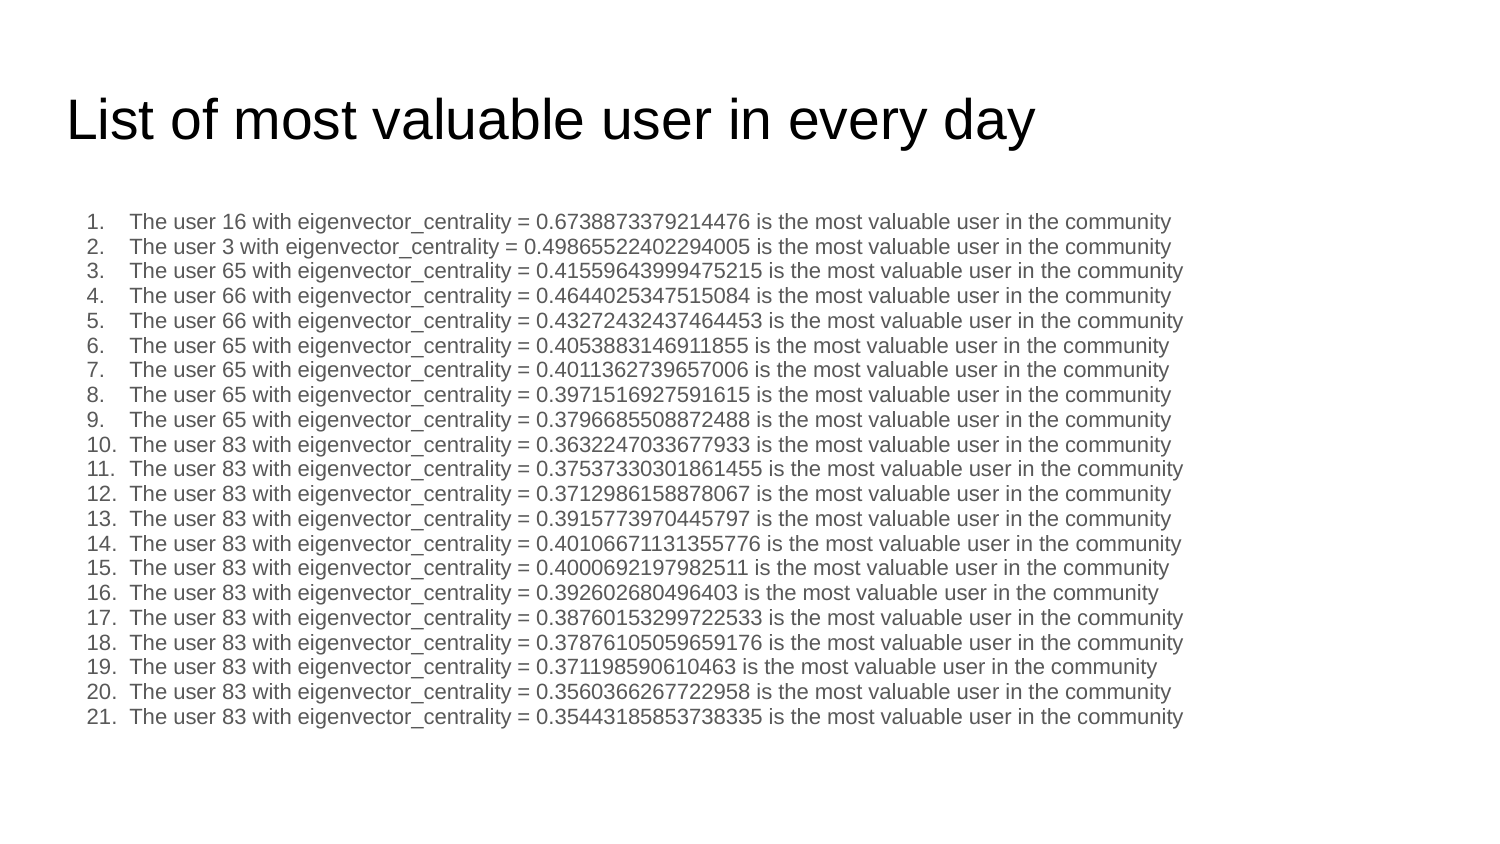

# List of most valuable user in every day
The user 16 with eigenvector_centrality = 0.6738873379214476 is the most valuable user in the community
The user 3 with eigenvector_centrality = 0.49865522402294005 is the most valuable user in the community
The user 65 with eigenvector_centrality = 0.41559643999475215 is the most valuable user in the community
The user 66 with eigenvector_centrality = 0.4644025347515084 is the most valuable user in the community
The user 66 with eigenvector_centrality = 0.43272432437464453 is the most valuable user in the community
The user 65 with eigenvector_centrality = 0.4053883146911855 is the most valuable user in the community
The user 65 with eigenvector_centrality = 0.4011362739657006 is the most valuable user in the community
The user 65 with eigenvector_centrality = 0.3971516927591615 is the most valuable user in the community
The user 65 with eigenvector_centrality = 0.3796685508872488 is the most valuable user in the community
The user 83 with eigenvector_centrality = 0.3632247033677933 is the most valuable user in the community
The user 83 with eigenvector_centrality = 0.37537330301861455 is the most valuable user in the community
The user 83 with eigenvector_centrality = 0.3712986158878067 is the most valuable user in the community
The user 83 with eigenvector_centrality = 0.3915773970445797 is the most valuable user in the community
The user 83 with eigenvector_centrality = 0.40106671131355776 is the most valuable user in the community
The user 83 with eigenvector_centrality = 0.4000692197982511 is the most valuable user in the community
The user 83 with eigenvector_centrality = 0.392602680496403 is the most valuable user in the community
The user 83 with eigenvector_centrality = 0.38760153299722533 is the most valuable user in the community
The user 83 with eigenvector_centrality = 0.37876105059659176 is the most valuable user in the community
The user 83 with eigenvector_centrality = 0.371198590610463 is the most valuable user in the community
The user 83 with eigenvector_centrality = 0.3560366267722958 is the most valuable user in the community
The user 83 with eigenvector_centrality = 0.35443185853738335 is the most valuable user in the community